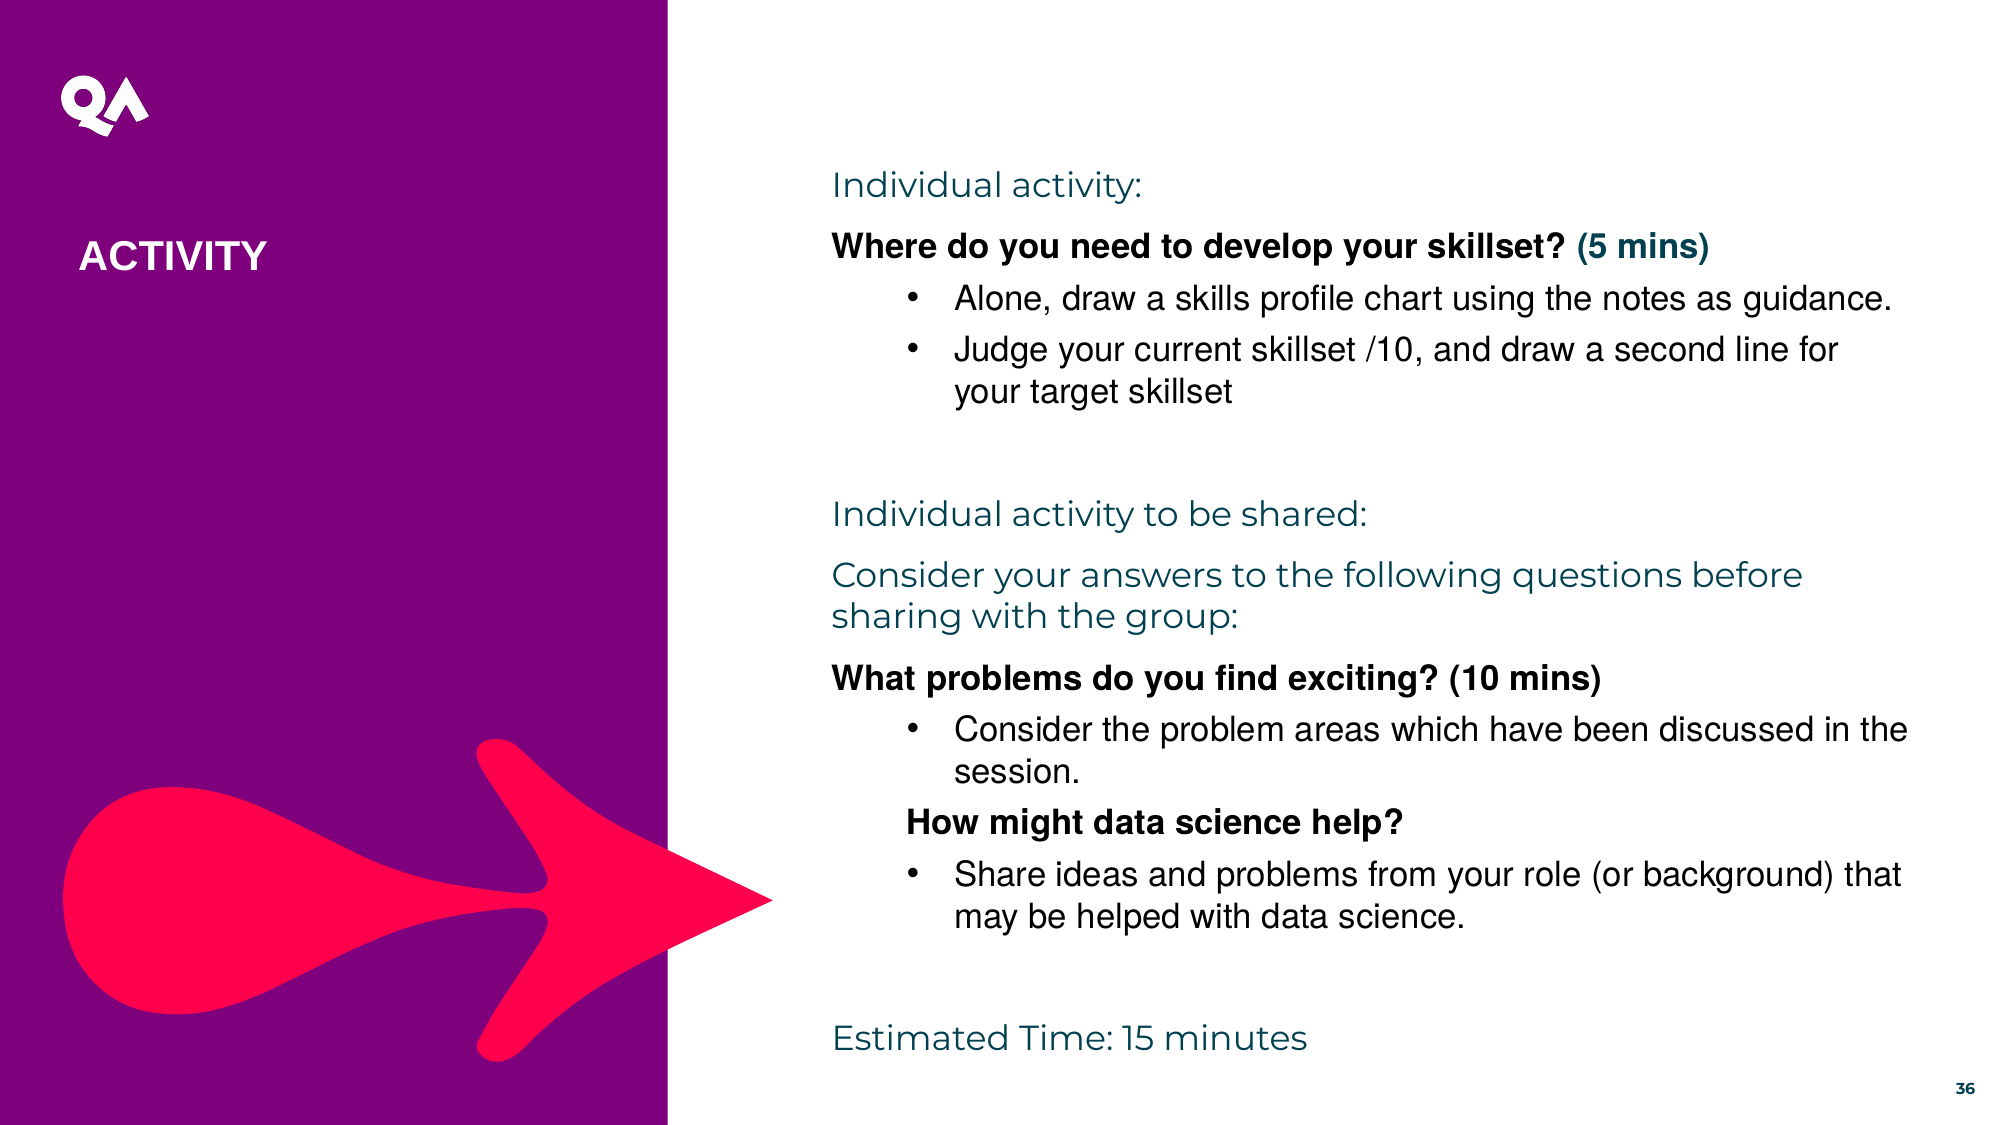

Individual activity:
Where do you need to develop your skillset? (5 mins)
Alone, draw a skills profile chart using the notes as guidance.
Judge your current skillset /10, and draw a second line for your target skillset

Individual activity to be shared:
Consider your answers to the following questions before sharing with the group:
What problems do you find exciting? (10 mins)
Consider the problem areas which have been discussed in the session.
How might data science help?
Share ideas and problems from your role (or background) that may be helped with data science.

Estimated Time: 15 minutes

activity

36